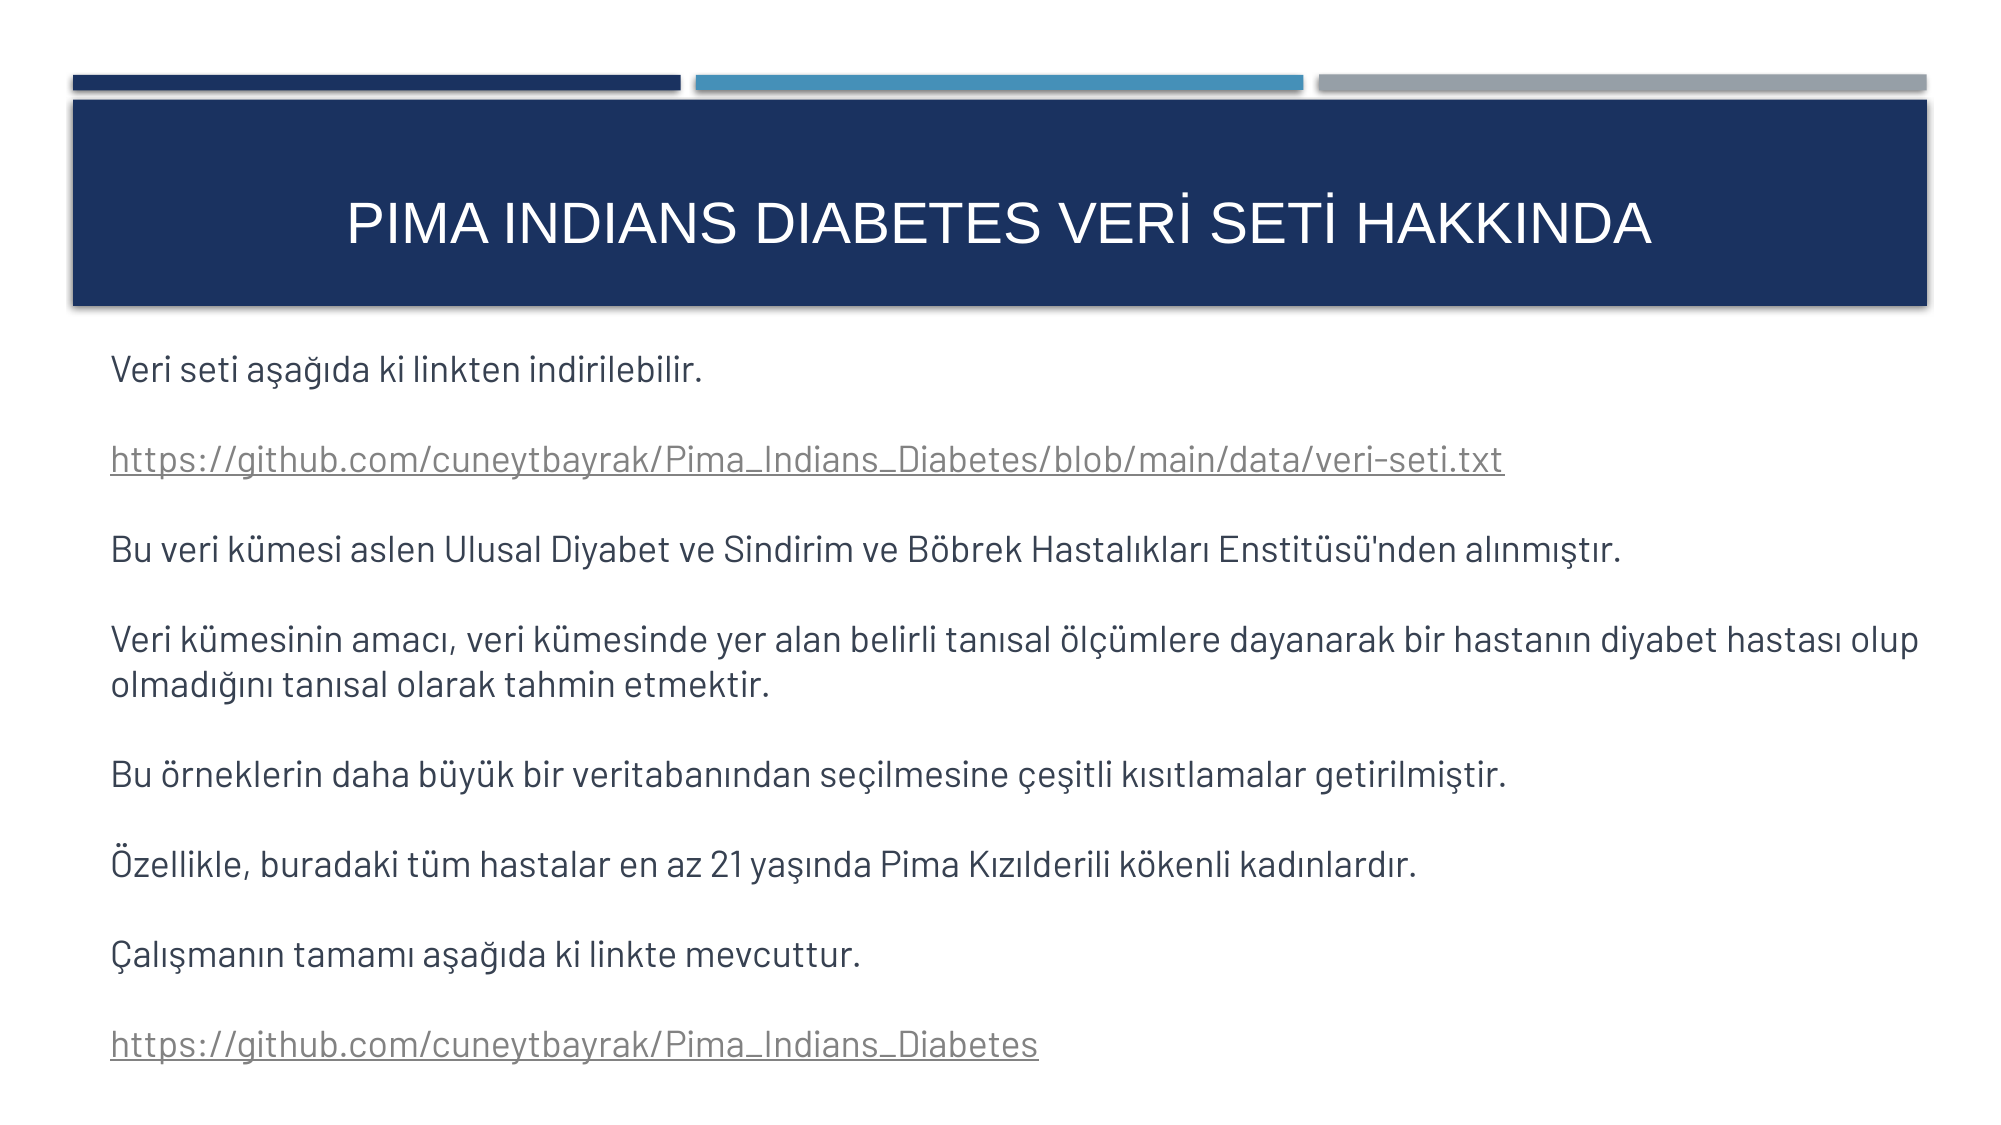

# Pıma Indıans Dıabetes veri seti hakkında
Veri seti aşağıda ki linkten indirilebilir.

https://github.com/cuneytbayrak/Pima_Indians_Diabetes/blob/main/data/veri-seti.txt

Bu veri kümesi aslen Ulusal Diyabet ve Sindirim ve Böbrek Hastalıkları Enstitüsü'nden alınmıştır.

Veri kümesinin amacı, veri kümesinde yer alan belirli tanısal ölçümlere dayanarak bir hastanın diyabet hastası olup olmadığını tanısal olarak tahmin etmektir.

Bu örneklerin daha büyük bir veritabanından seçilmesine çeşitli kısıtlamalar getirilmiştir.

Özellikle, buradaki tüm hastalar en az 21 yaşında Pima Kızılderili kökenli kadınlardır.

Çalışmanın tamamı aşağıda ki linkte mevcuttur.

https://github.com/cuneytbayrak/Pima_Indians_Diabetes